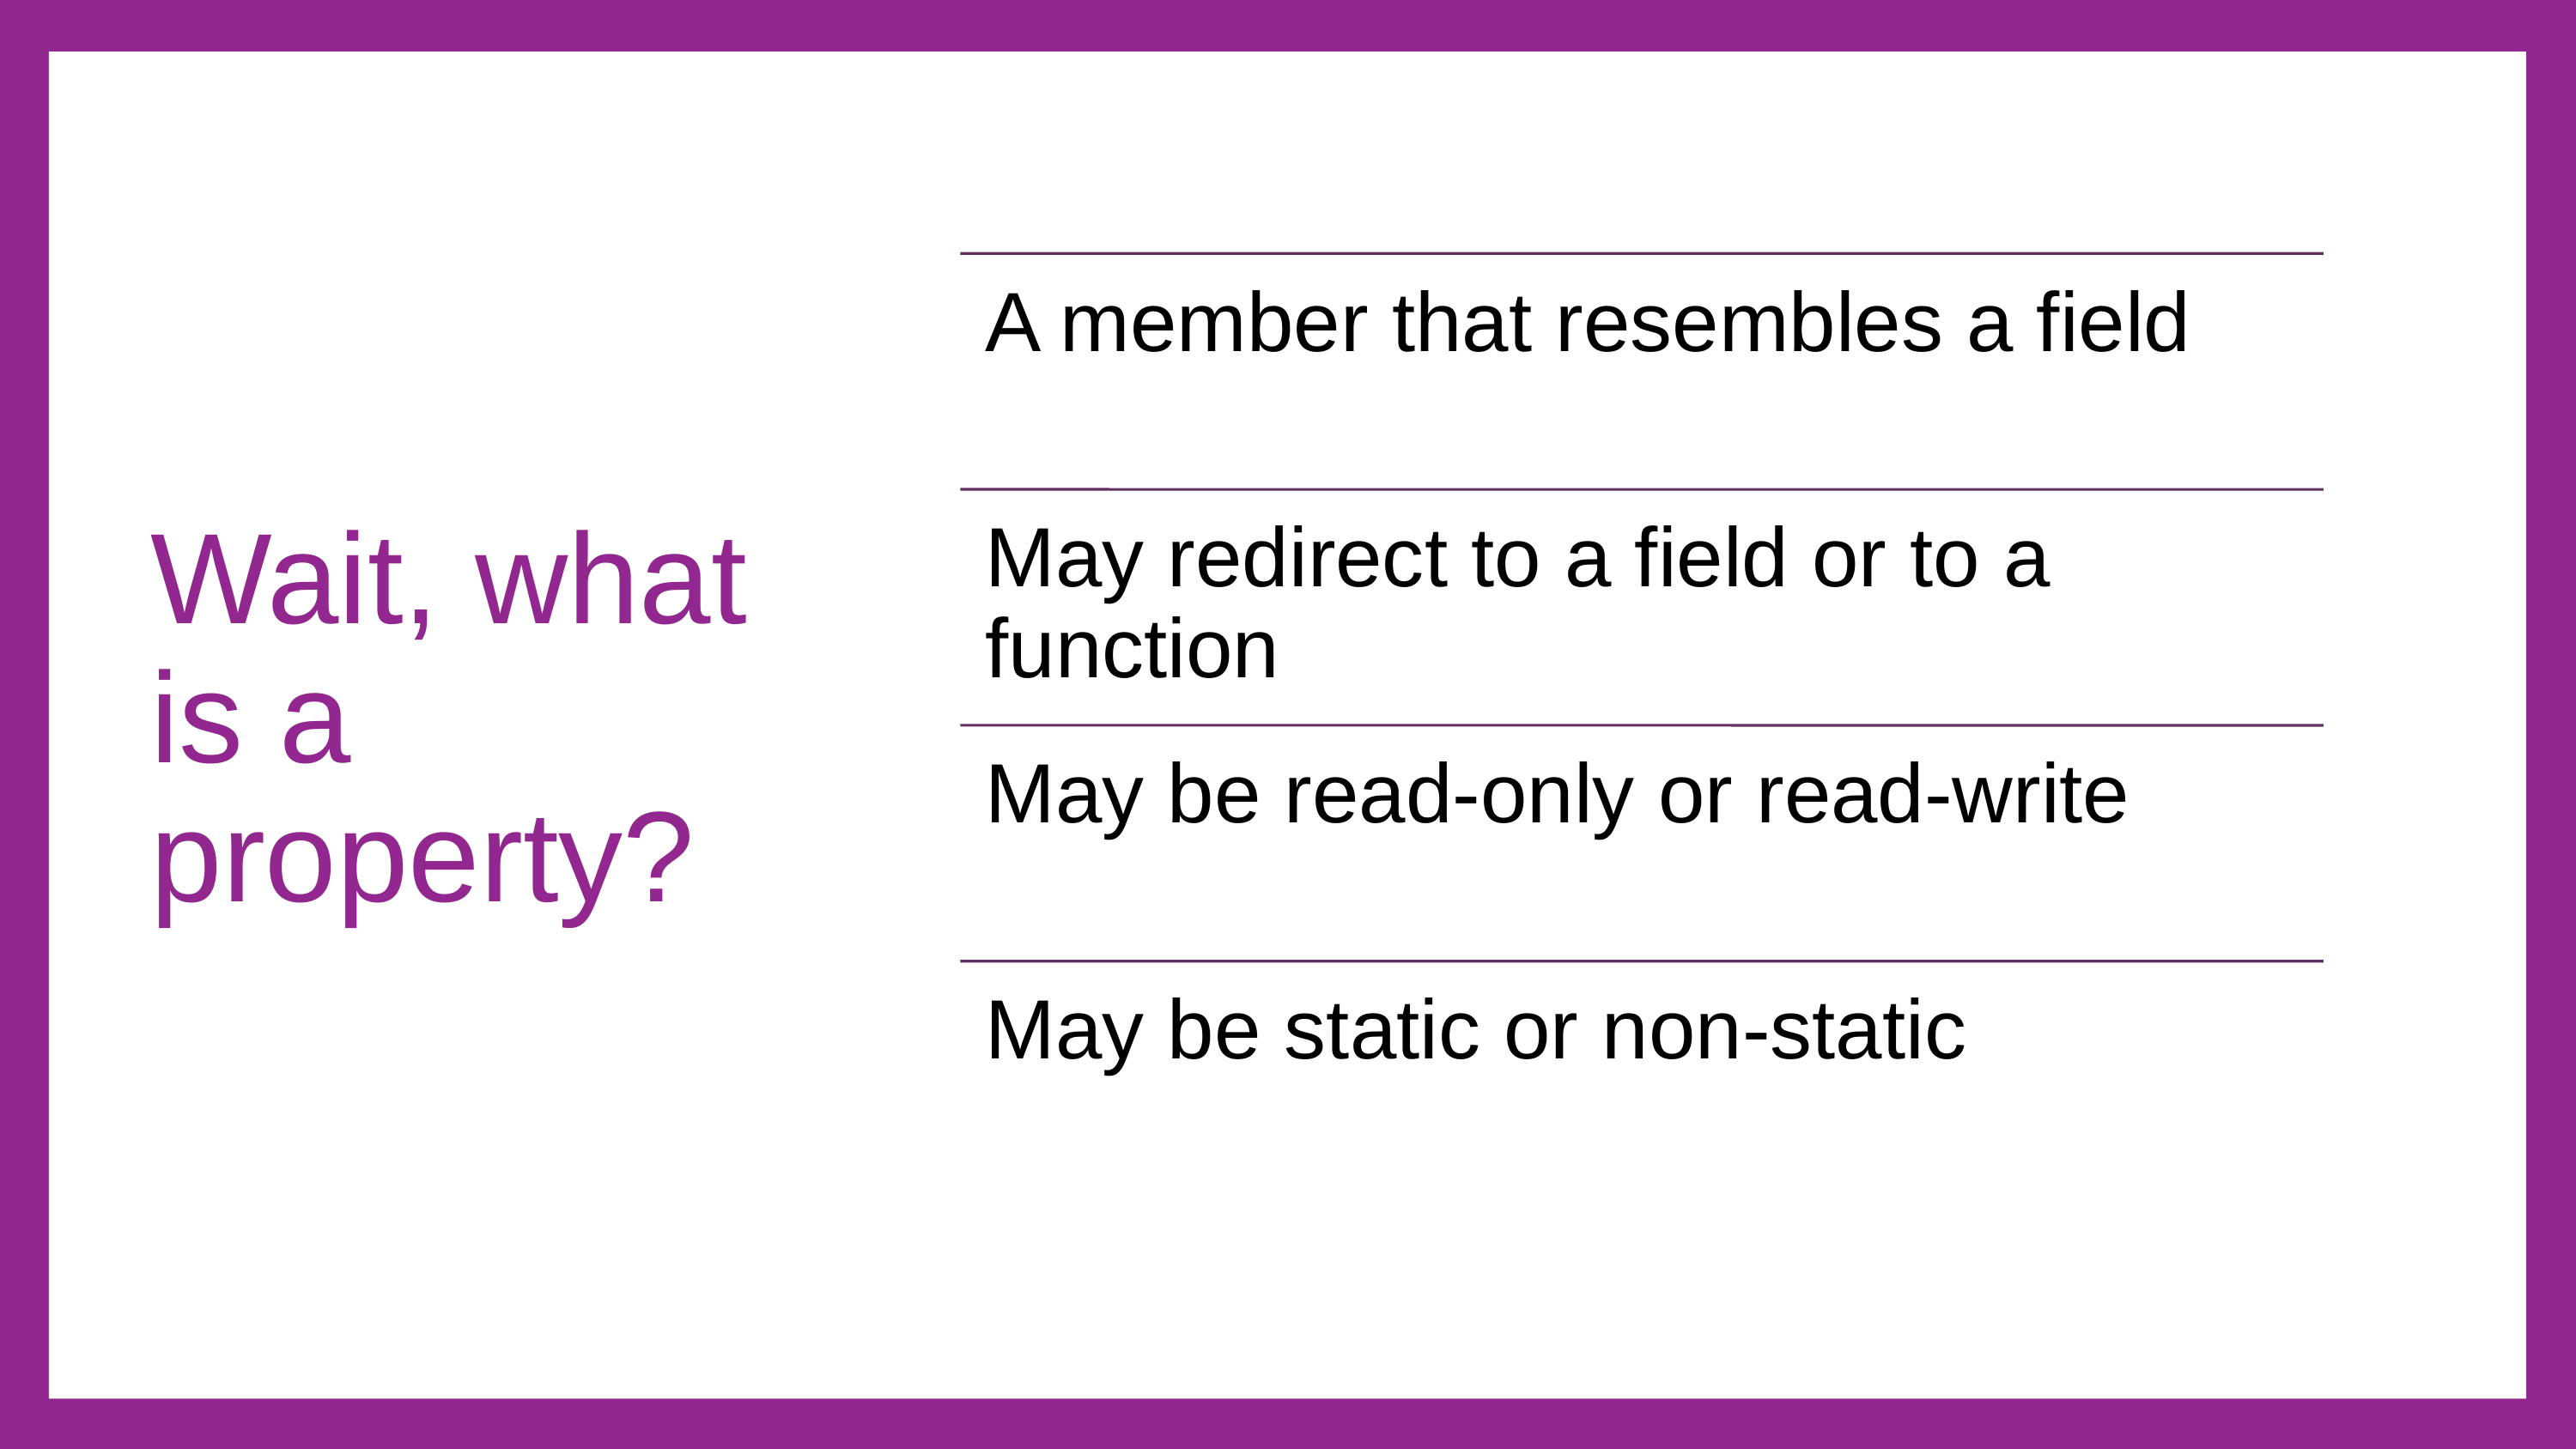

# Wait, what is a property?
A member that resembles a field
May redirect to a field or to a function
May be read-only or read-write
May be static or non-static